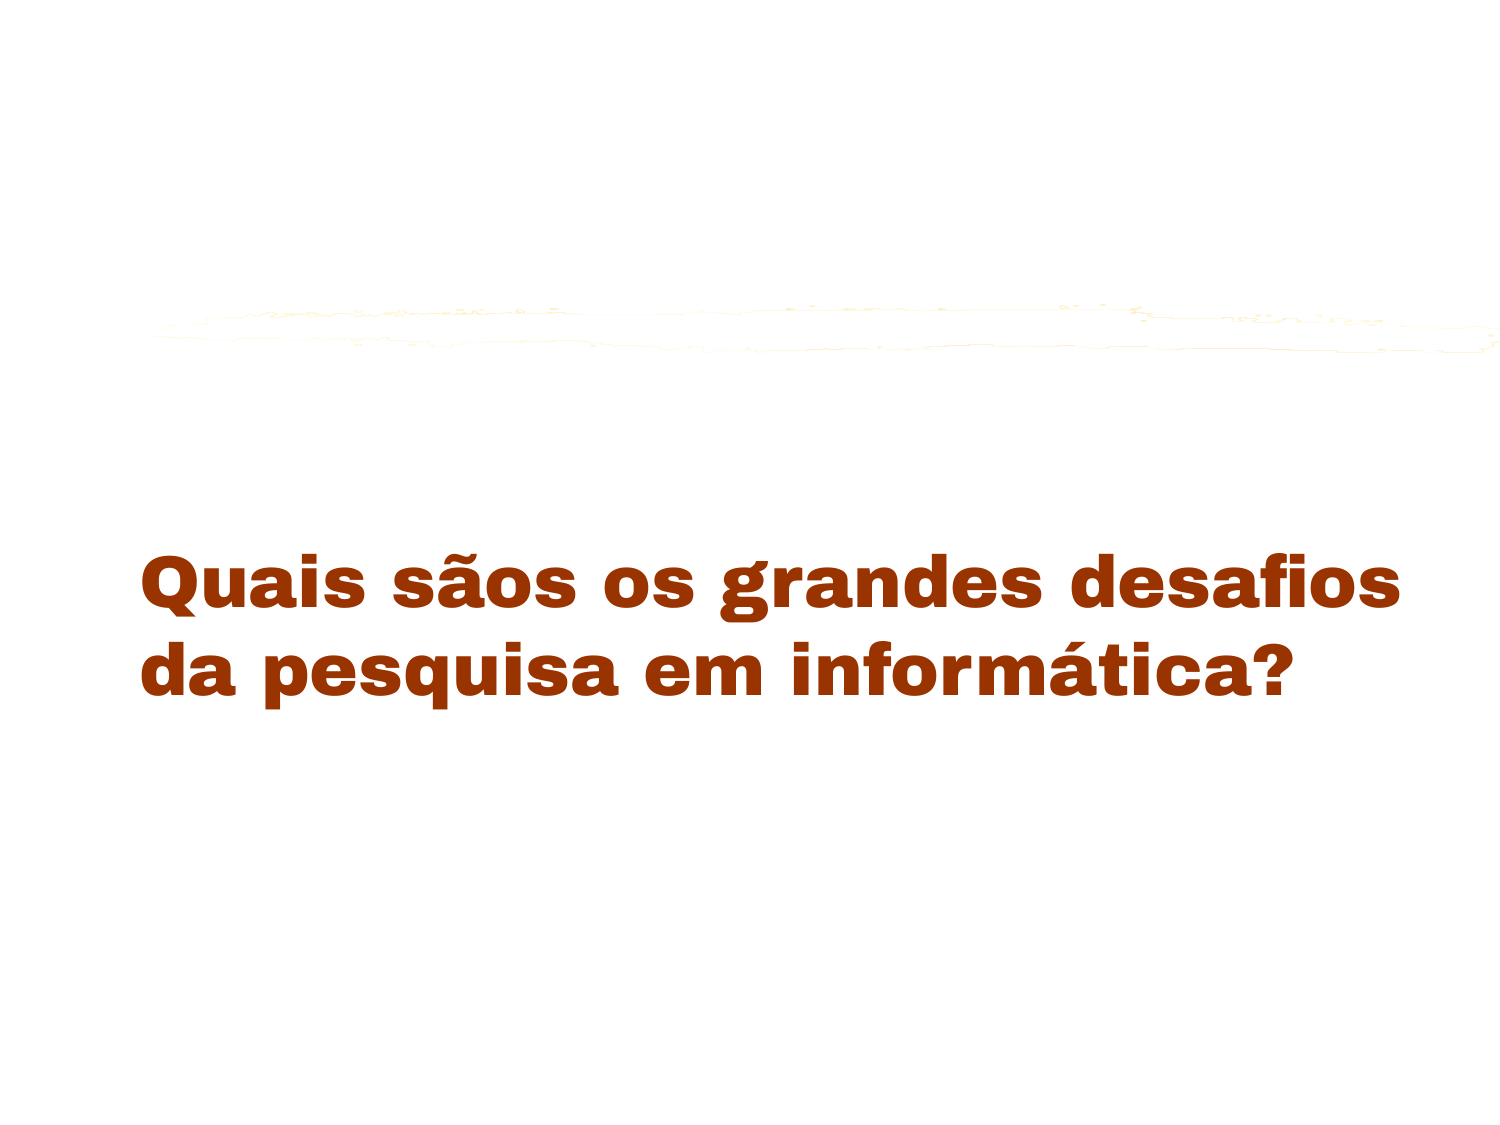

# Quais sãos os grandes desafios da pesquisa em informática?